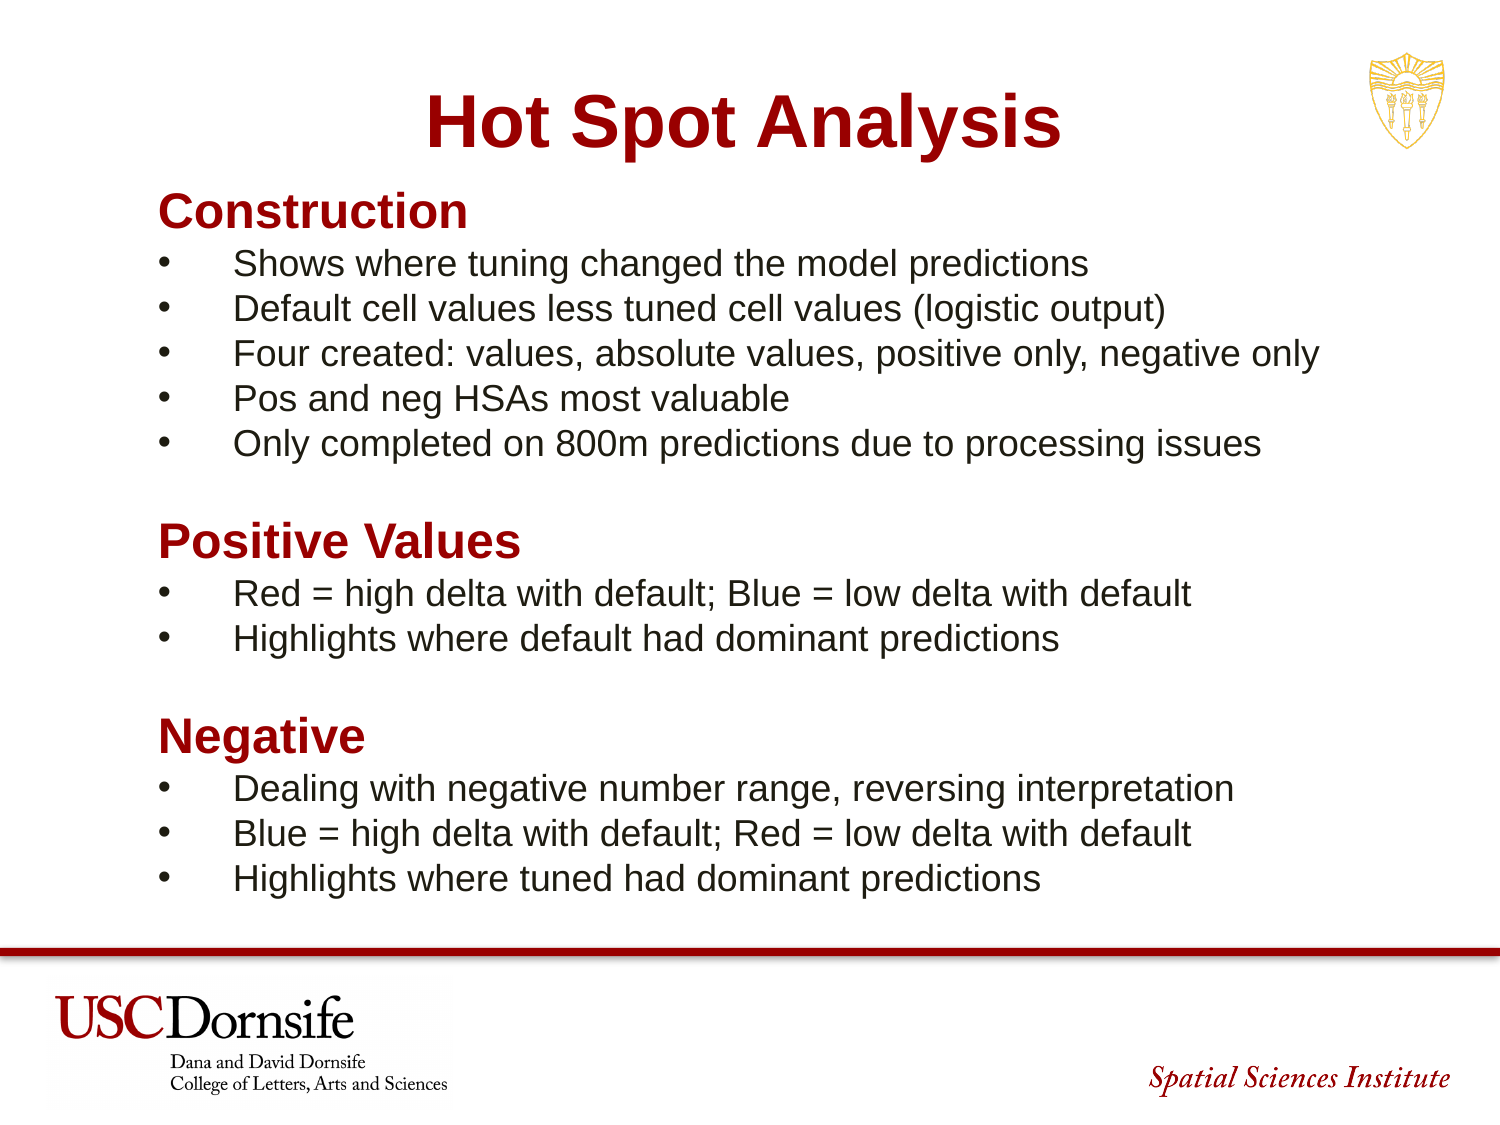

Hot Spot Analysis
Construction
Shows where tuning changed the model predictions
Default cell values less tuned cell values (logistic output)
Four created: values, absolute values, positive only, negative only
Pos and neg HSAs most valuable
Only completed on 800m predictions due to processing issues

Positive Values
Red = high delta with default; Blue = low delta with default
Highlights where default had dominant predictions

Negative
Dealing with negative number range, reversing interpretation
Blue = high delta with default; Red = low delta with default
Highlights where tuned had dominant predictions